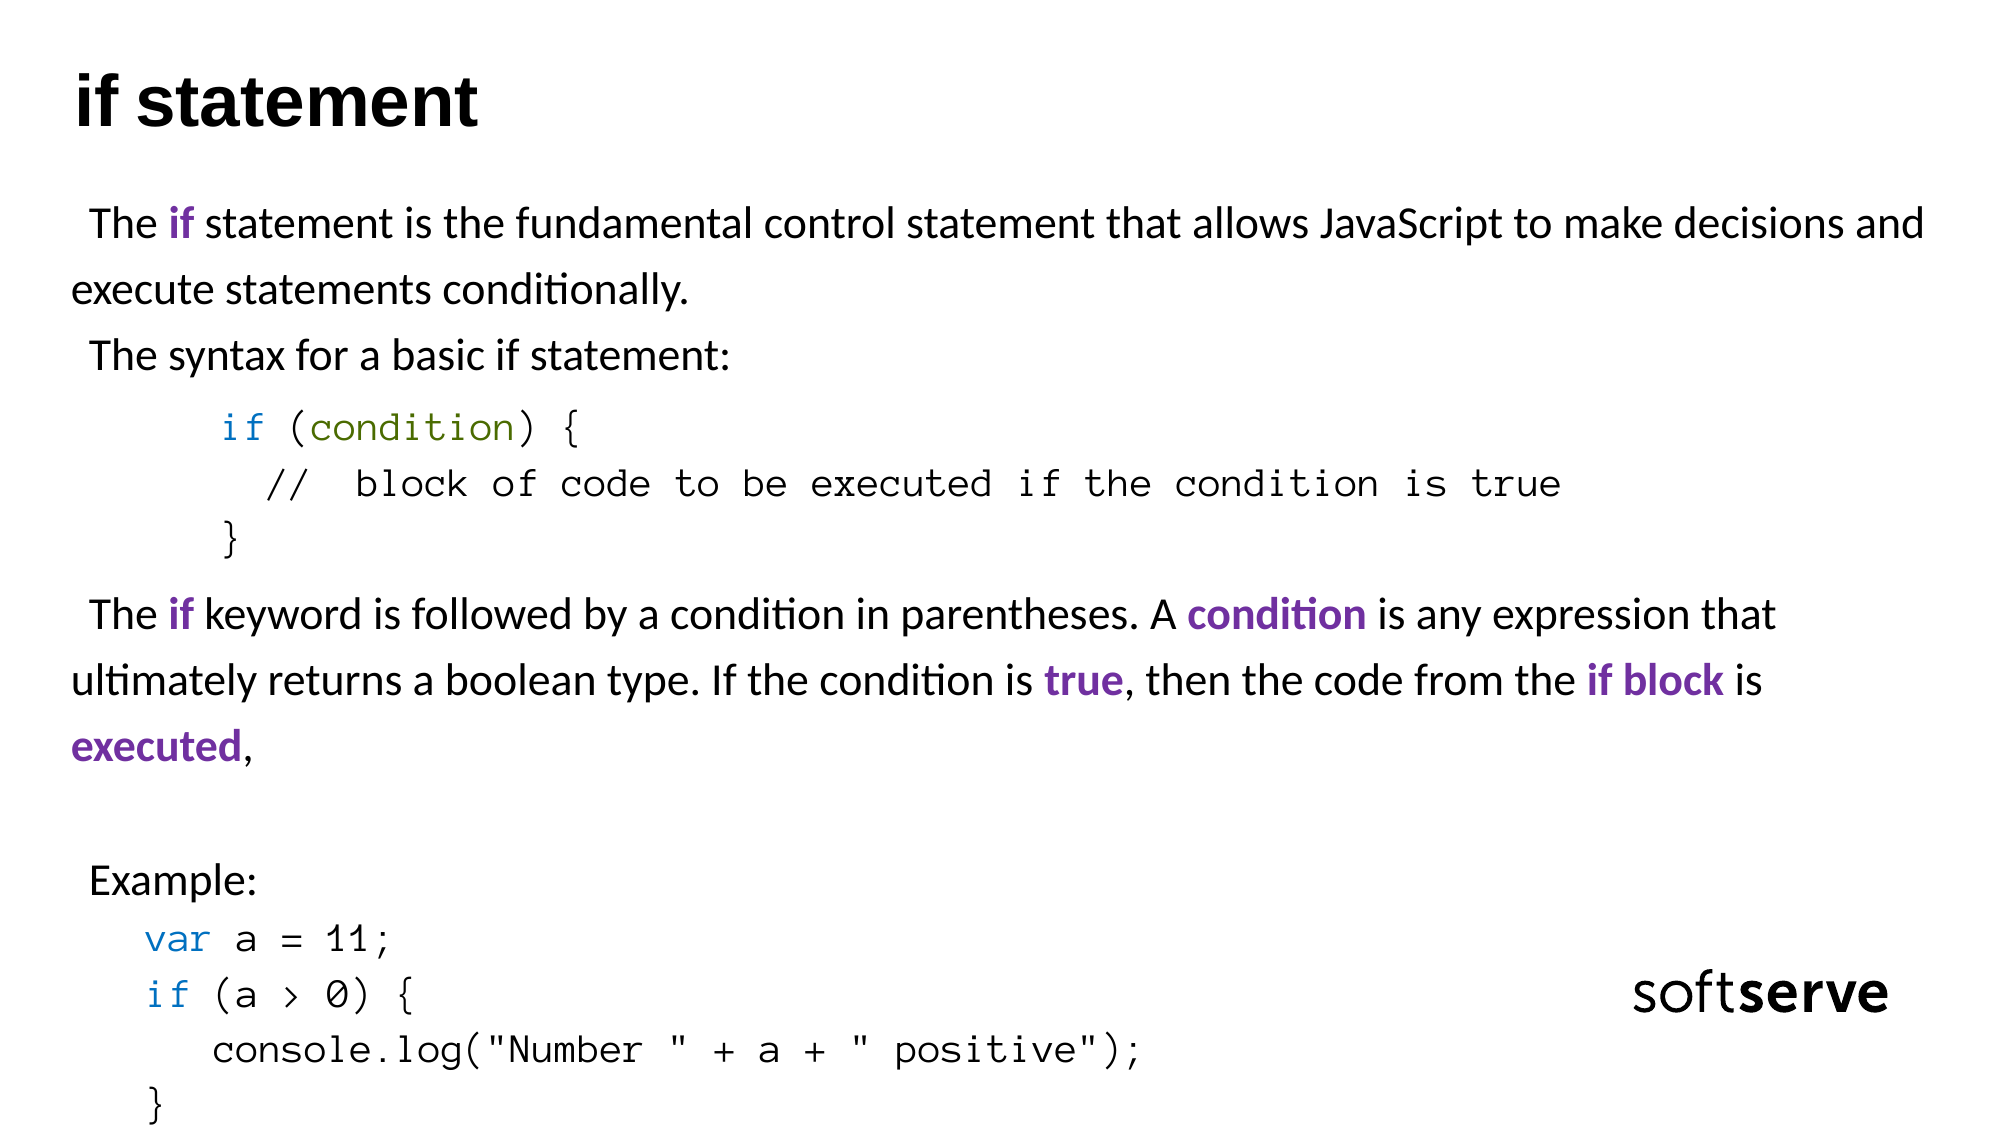

# if statement
The if statement is the fundamental control statement that allows JavaScript to make decisions and execute statements conditionally.
The syntax for a basic if statement:
if (condition) {
  //  block of code to be executed if the condition is true
}
The if keyword is followed by a condition in parentheses. A condition is any expression that ultimately returns a boolean type. If the condition is true, then the code from the if block is executed,

Example:
var a = 11;
if (a > 0) {
   console.log("Number " + a + " positive");
}